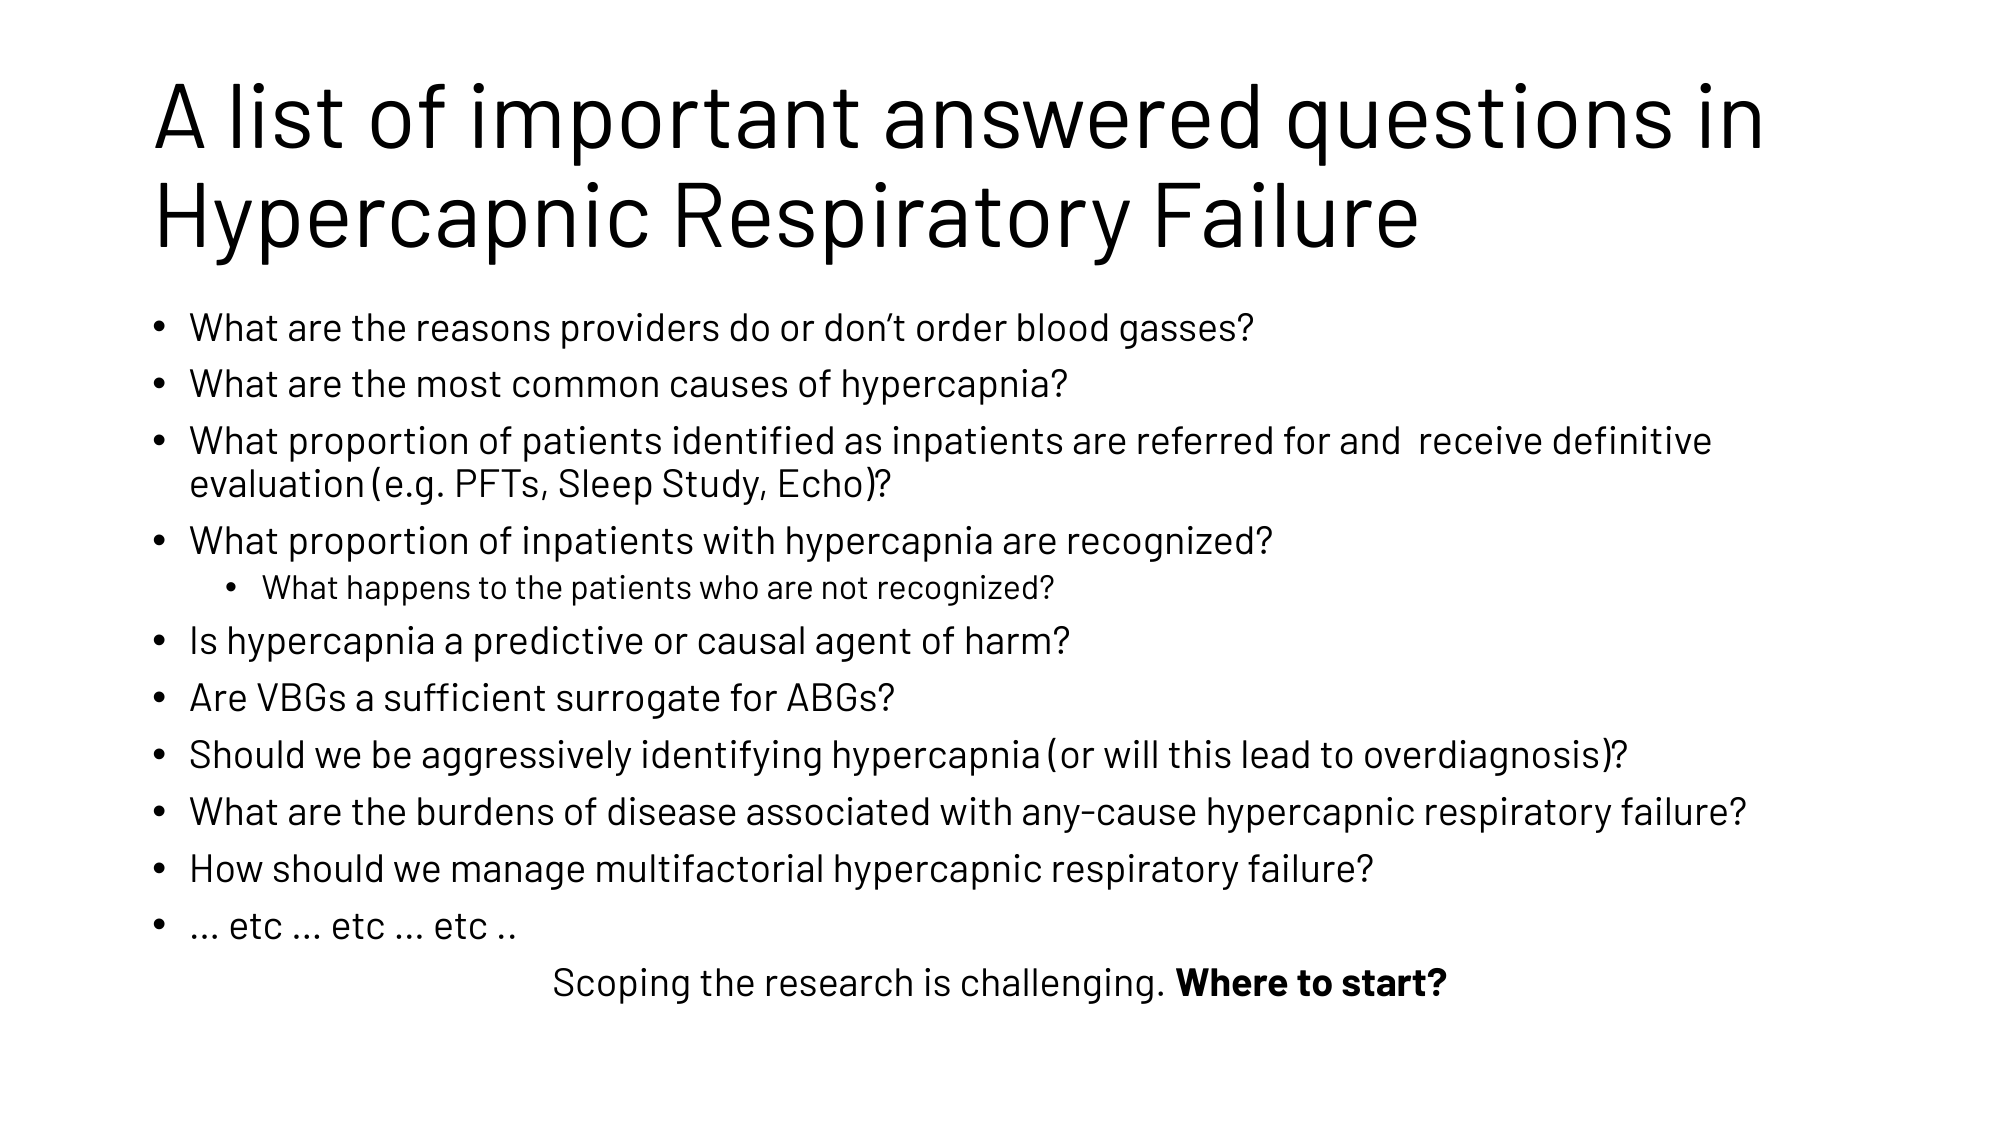

# A list of important answered questions in Hypercapnic Respiratory Failure
What are the reasons providers do or don’t order blood gasses?
What are the most common causes of hypercapnia?
What proportion of patients identified as inpatients are referred for and  receive definitive evaluation (e.g. PFTs, Sleep Study, Echo)?
What proportion of inpatients with hypercapnia are recognized?
What happens to the patients who are not recognized?
Is hypercapnia a predictive or causal agent of harm?
Are VBGs a sufficient surrogate for ABGs?
Should we be aggressively identifying hypercapnia (or will this lead to overdiagnosis)?
What are the burdens of disease associated with any-cause hypercapnic respiratory failure?
How should we manage multifactorial hypercapnic respiratory failure?
… etc … etc … etc ..
Scoping the research is challenging. Where to start?